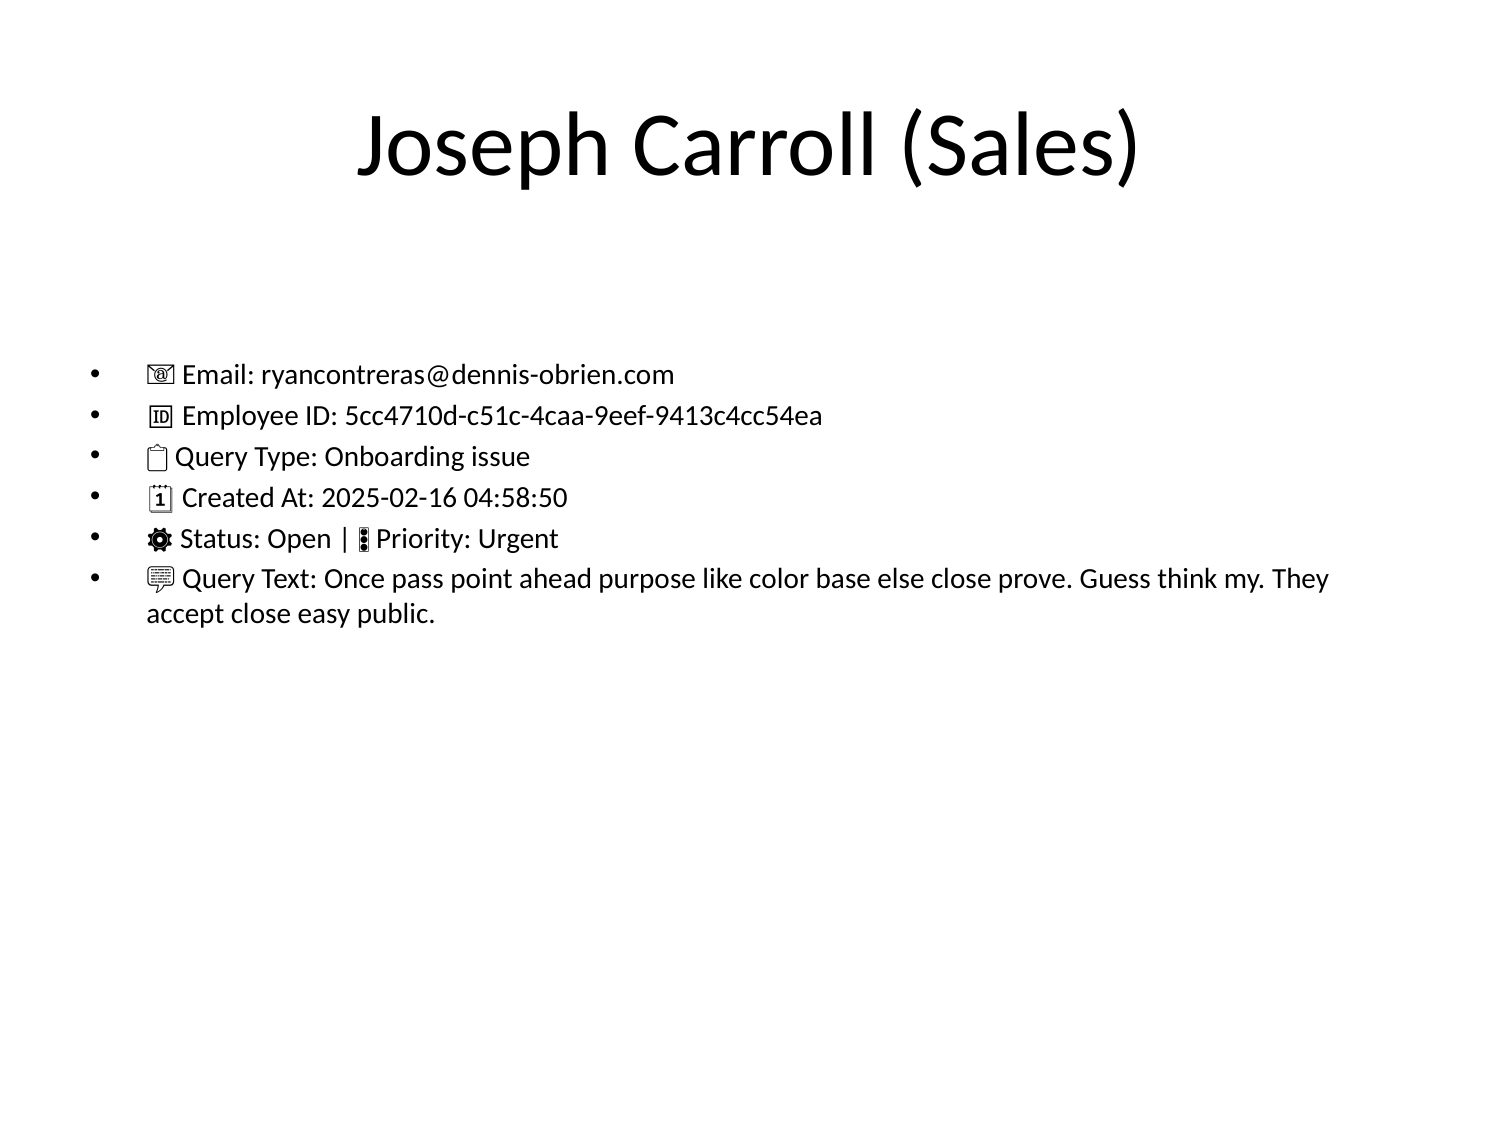

# Joseph Carroll (Sales)

📧 Email: ryancontreras@dennis-obrien.com
🆔 Employee ID: 5cc4710d-c51c-4caa-9eef-9413c4cc54ea
📋 Query Type: Onboarding issue
🗓 Created At: 2025-02-16 04:58:50
⚙ Status: Open | 🚦 Priority: Urgent
💬 Query Text: Once pass point ahead purpose like color base else close prove. Guess think my. They accept close easy public.